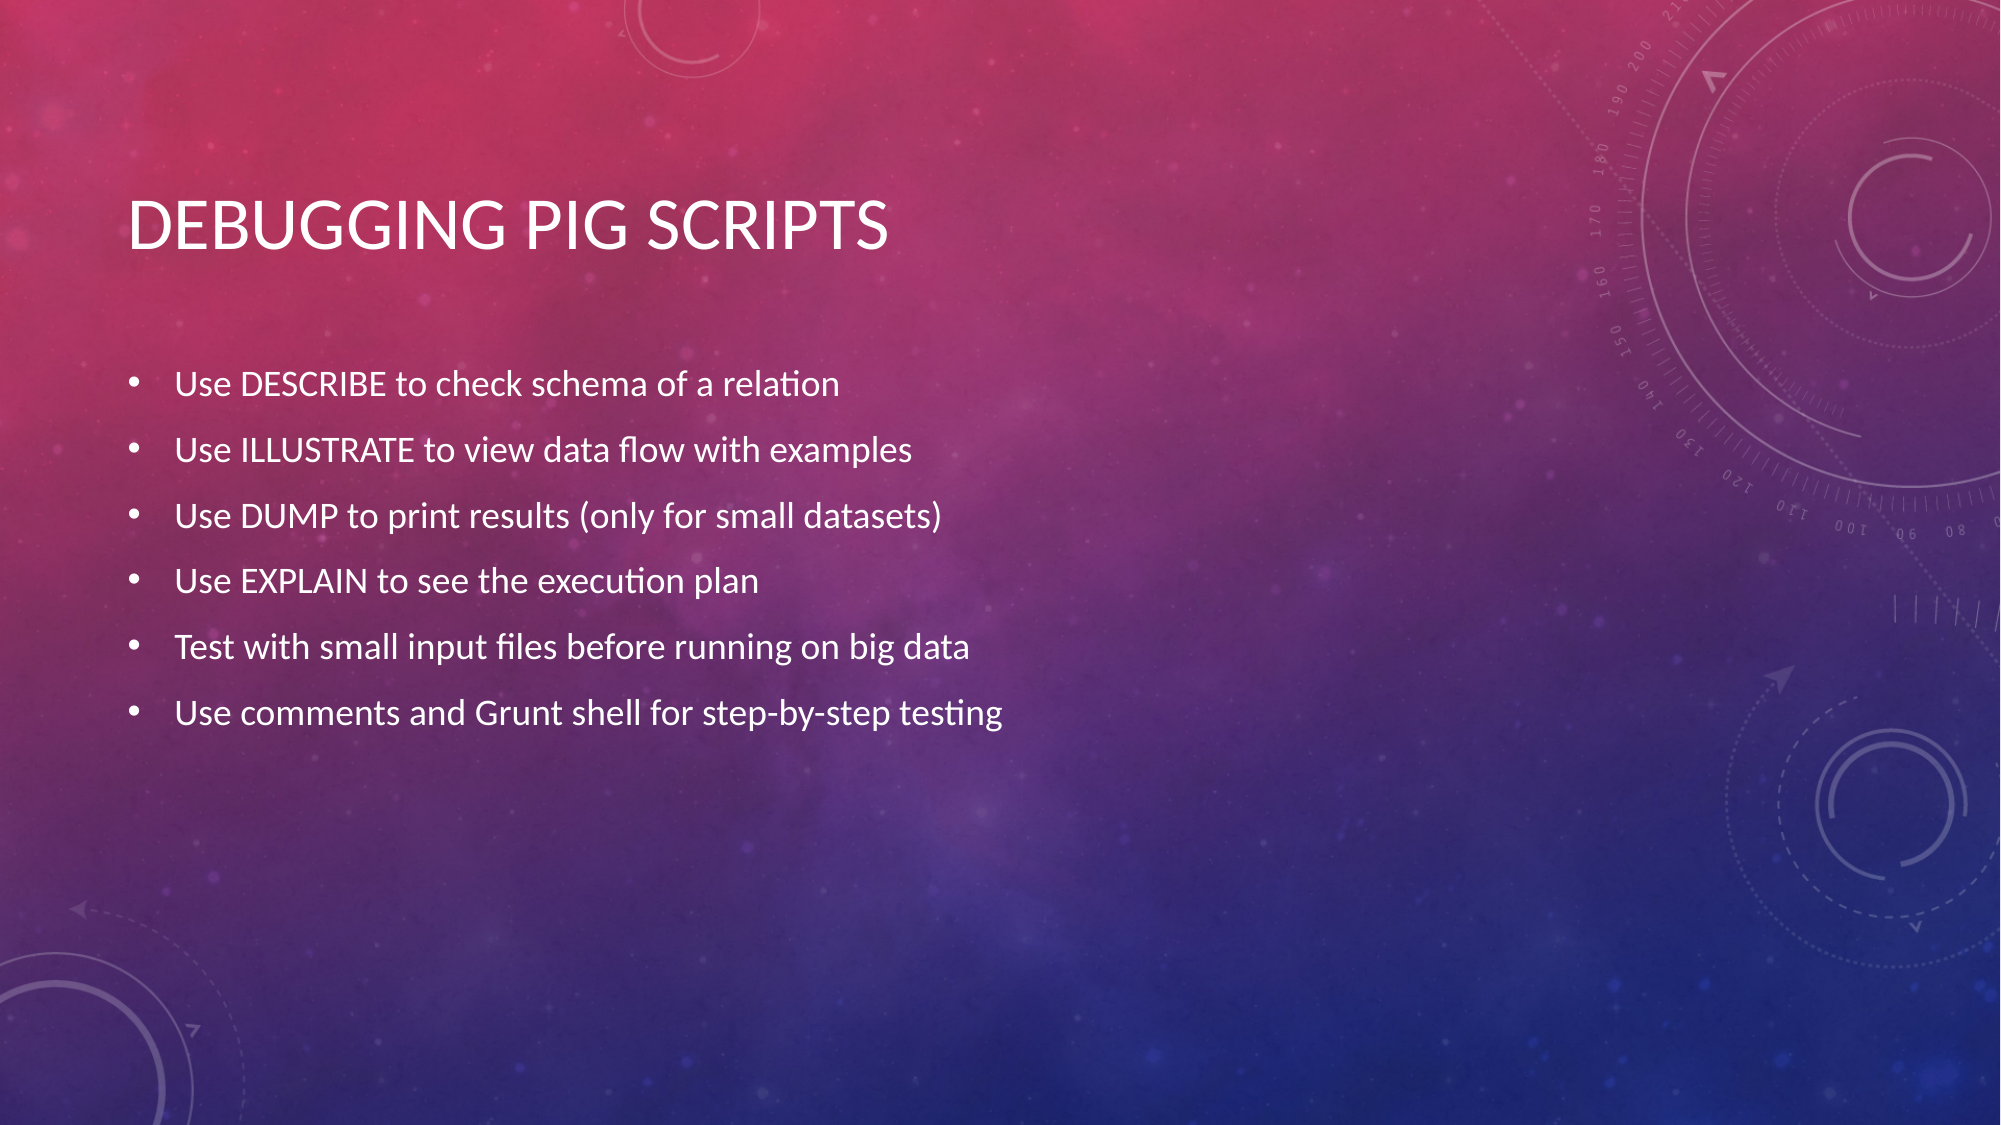

# DEBUGGING PIG SCRIPTS
Use DESCRIBE to check schema of a relation
Use ILLUSTRATE to view data flow with examples
Use DUMP to print results (only for small datasets)
Use EXPLAIN to see the execution plan
Test with small input files before running on big data
Use comments and Grunt shell for step-by-step testing